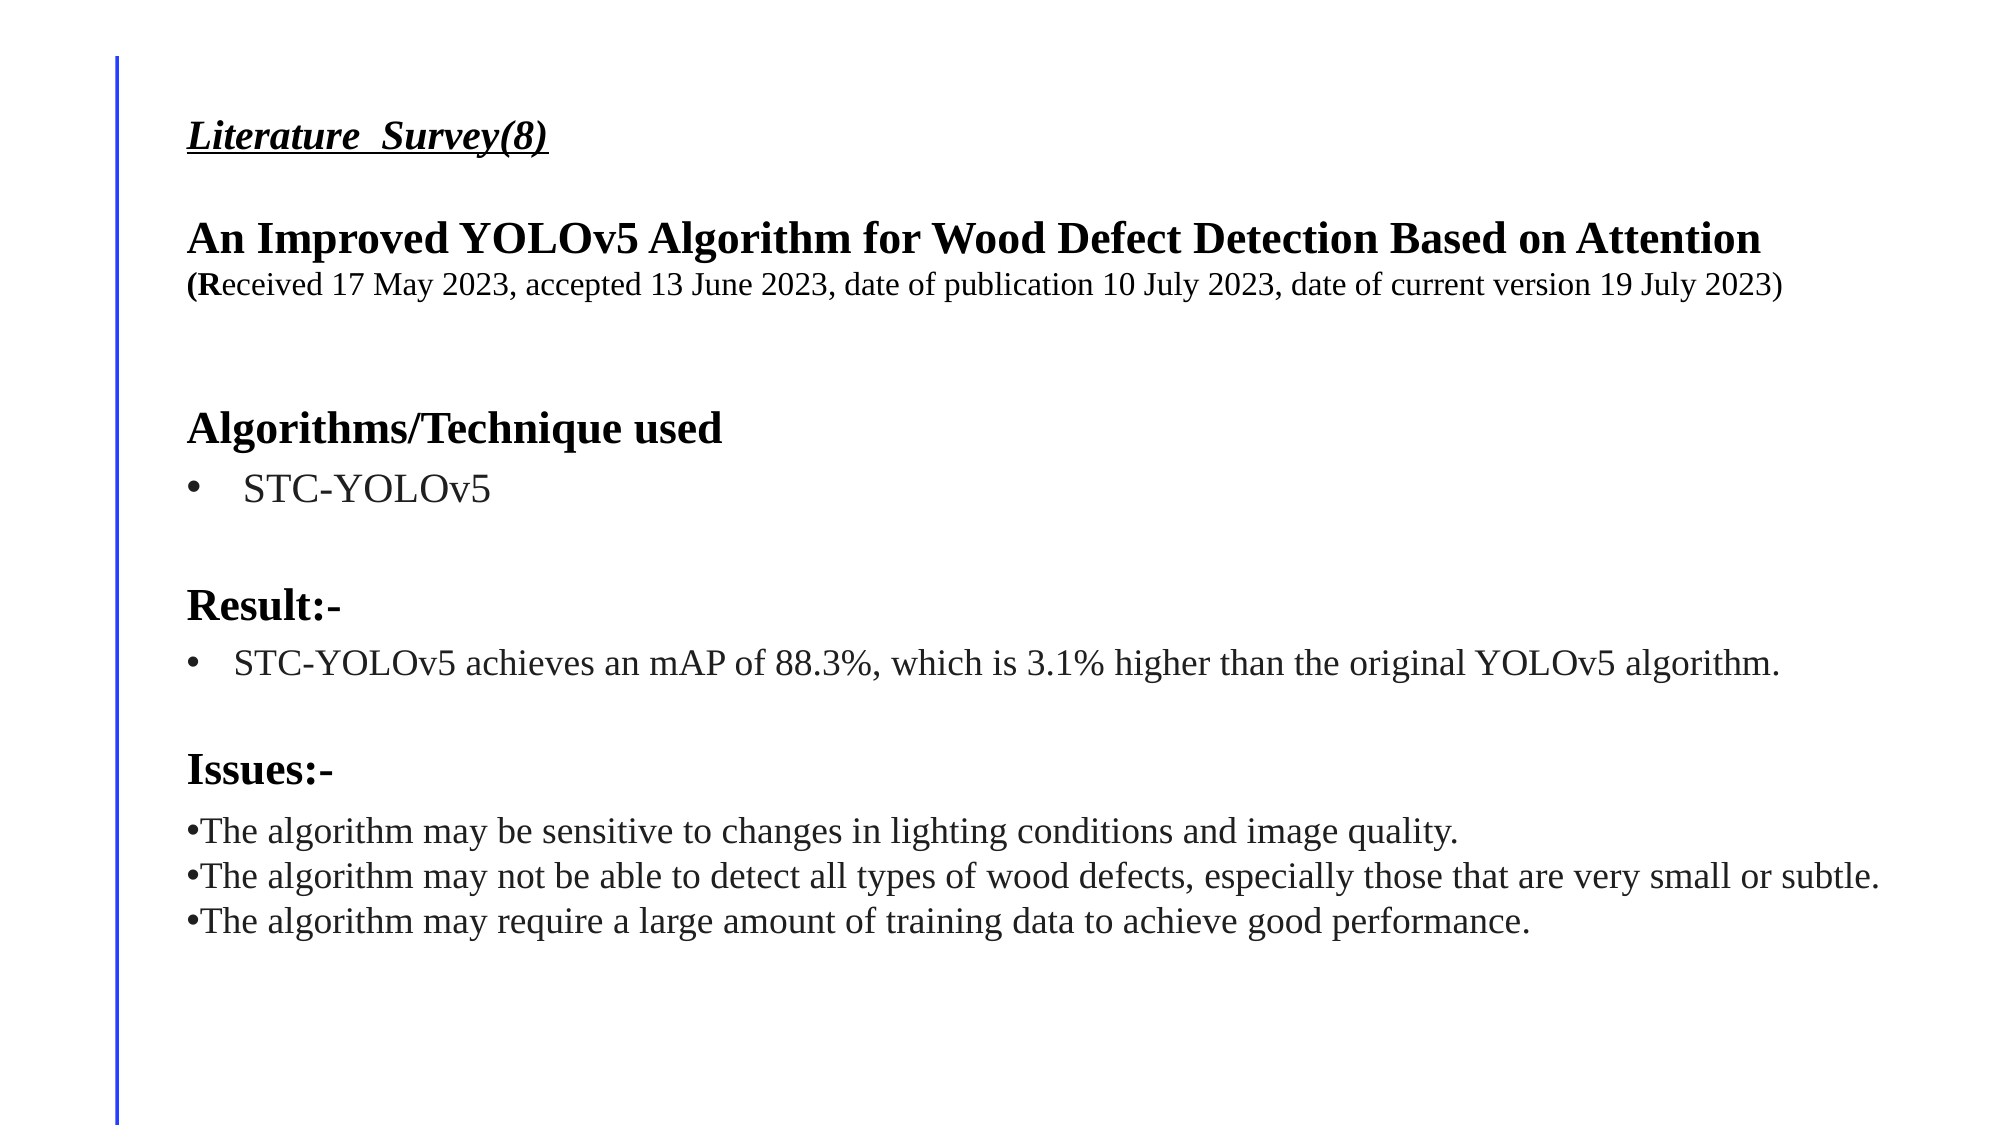

Literature  Survey(8)

An Improved YOLOv5 Algorithm for Wood Defect Detection Based on Attention
(Received 17 May 2023, accepted 13 June 2023, date of publication 10 July 2023, date of current version 19 July 2023)

Algorithms/Technique used
STC-YOLOv5

Result:-
STC-YOLOv5 achieves an mAP of 88.3%, which is 3.1% higher than the original YOLOv5 algorithm.

Issues:-
The algorithm may be sensitive to changes in lighting conditions and image quality.
The algorithm may not be able to detect all types of wood defects, especially those that are very small or subtle.
The algorithm may require a large amount of training data to achieve good performance.